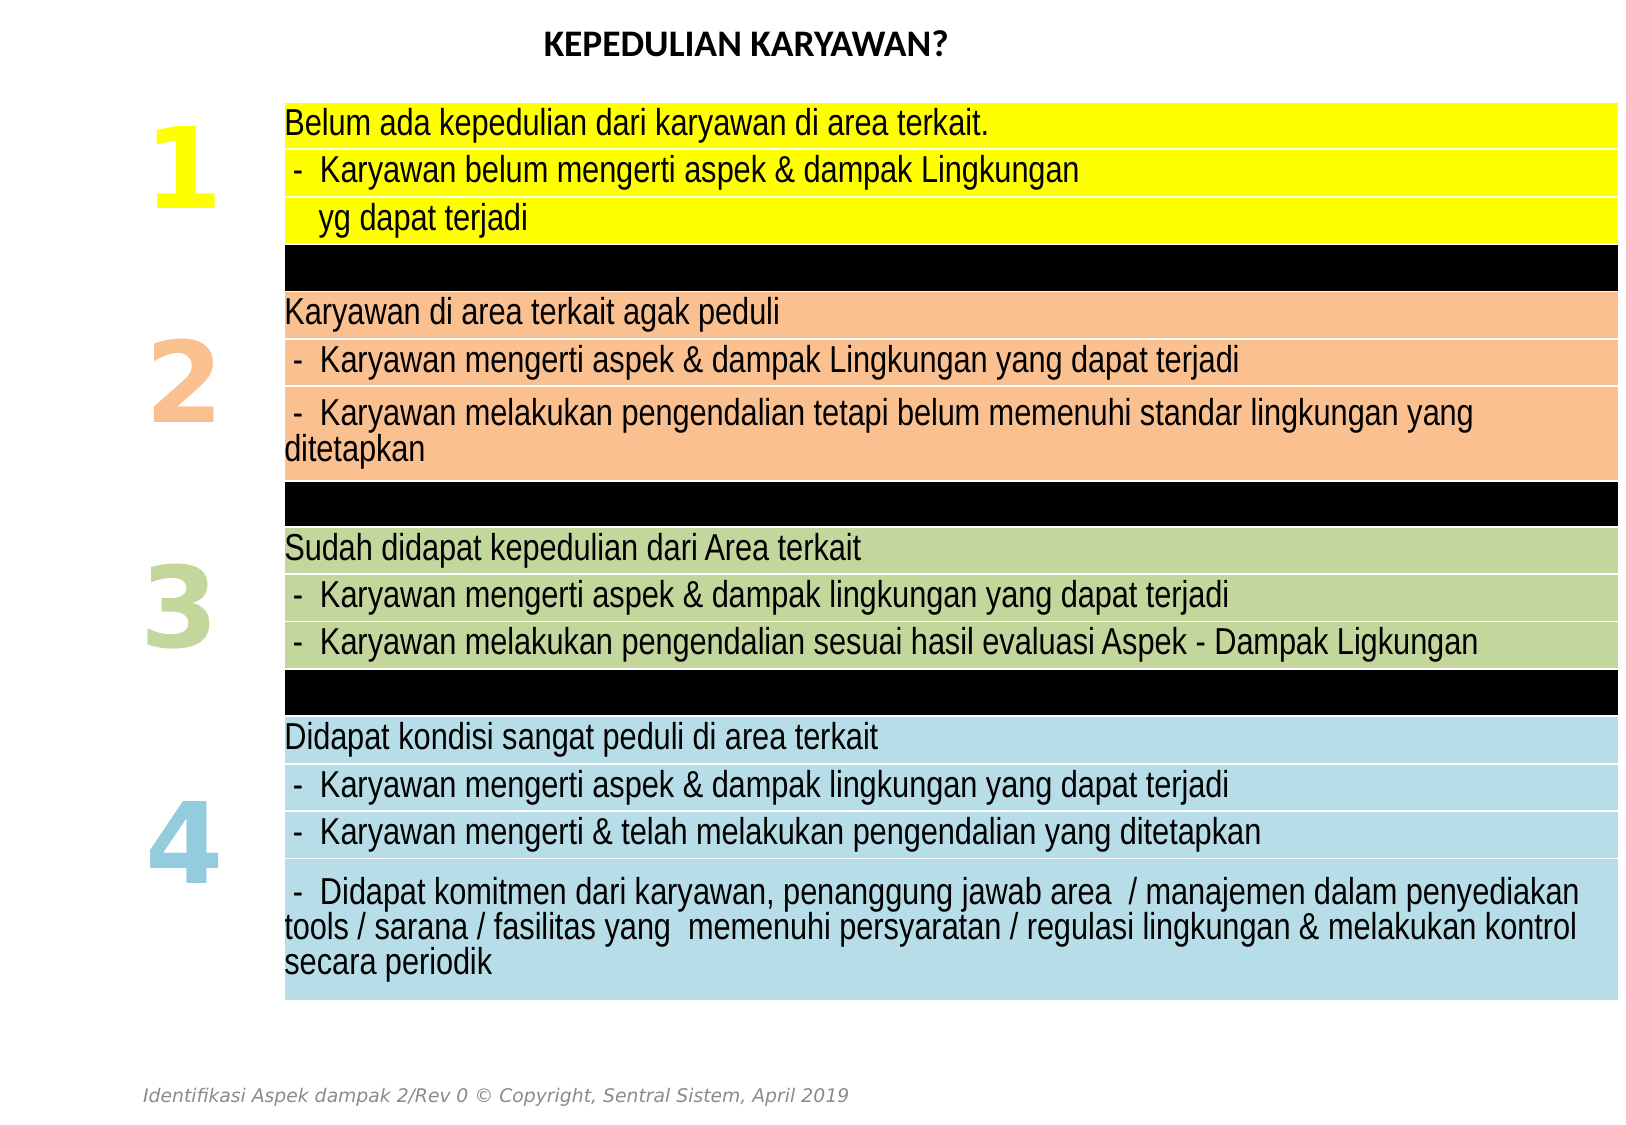

KEPEDULIAN KARYAWAN?
1
| Belum ada kepedulian dari karyawan di area terkait. |
| --- |
| - Karyawan belum mengerti aspek & dampak Lingkungan |
| yg dapat terjadi |
|  |
| Karyawan di area terkait agak peduli |
| - Karyawan mengerti aspek & dampak Lingkungan yang dapat terjadi |
| - Karyawan melakukan pengendalian tetapi belum memenuhi standar lingkungan yang ditetapkan |
|  |
| Sudah didapat kepedulian dari Area terkait |
| - Karyawan mengerti aspek & dampak lingkungan yang dapat terjadi |
| - Karyawan melakukan pengendalian sesuai hasil evaluasi Aspek - Dampak Ligkungan |
|  |
| Didapat kondisi sangat peduli di area terkait |
| - Karyawan mengerti aspek & dampak lingkungan yang dapat terjadi |
| - Karyawan mengerti & telah melakukan pengendalian yang ditetapkan |
| - Didapat komitmen dari karyawan, penanggung jawab area / manajemen dalam penyediakan tools / sarana / fasilitas yang memenuhi persyaratan / regulasi lingkungan & melakukan kontrol secara periodik |
2
3
4
Identifikasi Aspek dampak 2/Rev 0 © Copyright, Sentral Sistem, April 2019